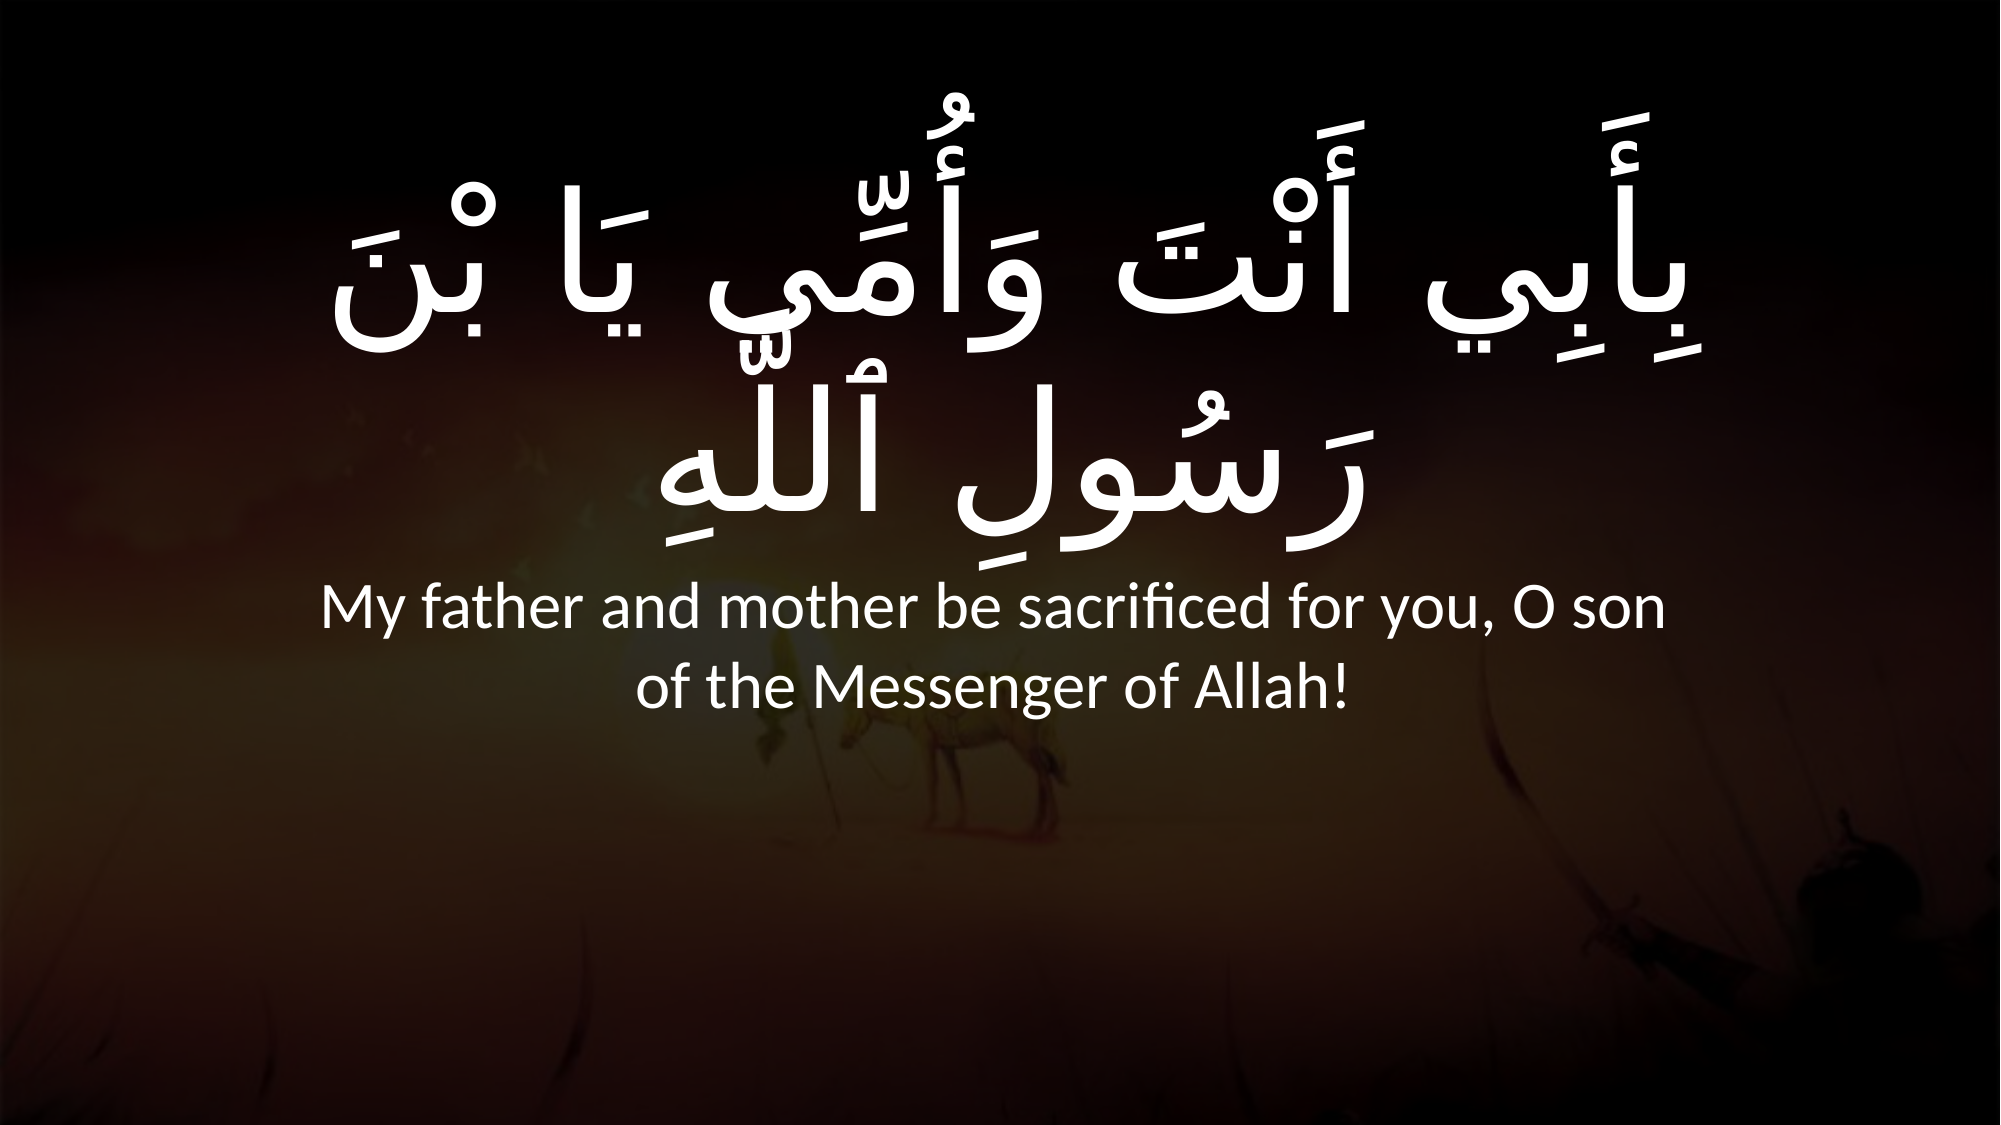

# بِأَبِي أَنْتَ وَأُمِّي يَا بْنَ رَسُولِ ٱللَّهِ
My father and mother be sacrificed for you, O son of the Messenger of Allah!